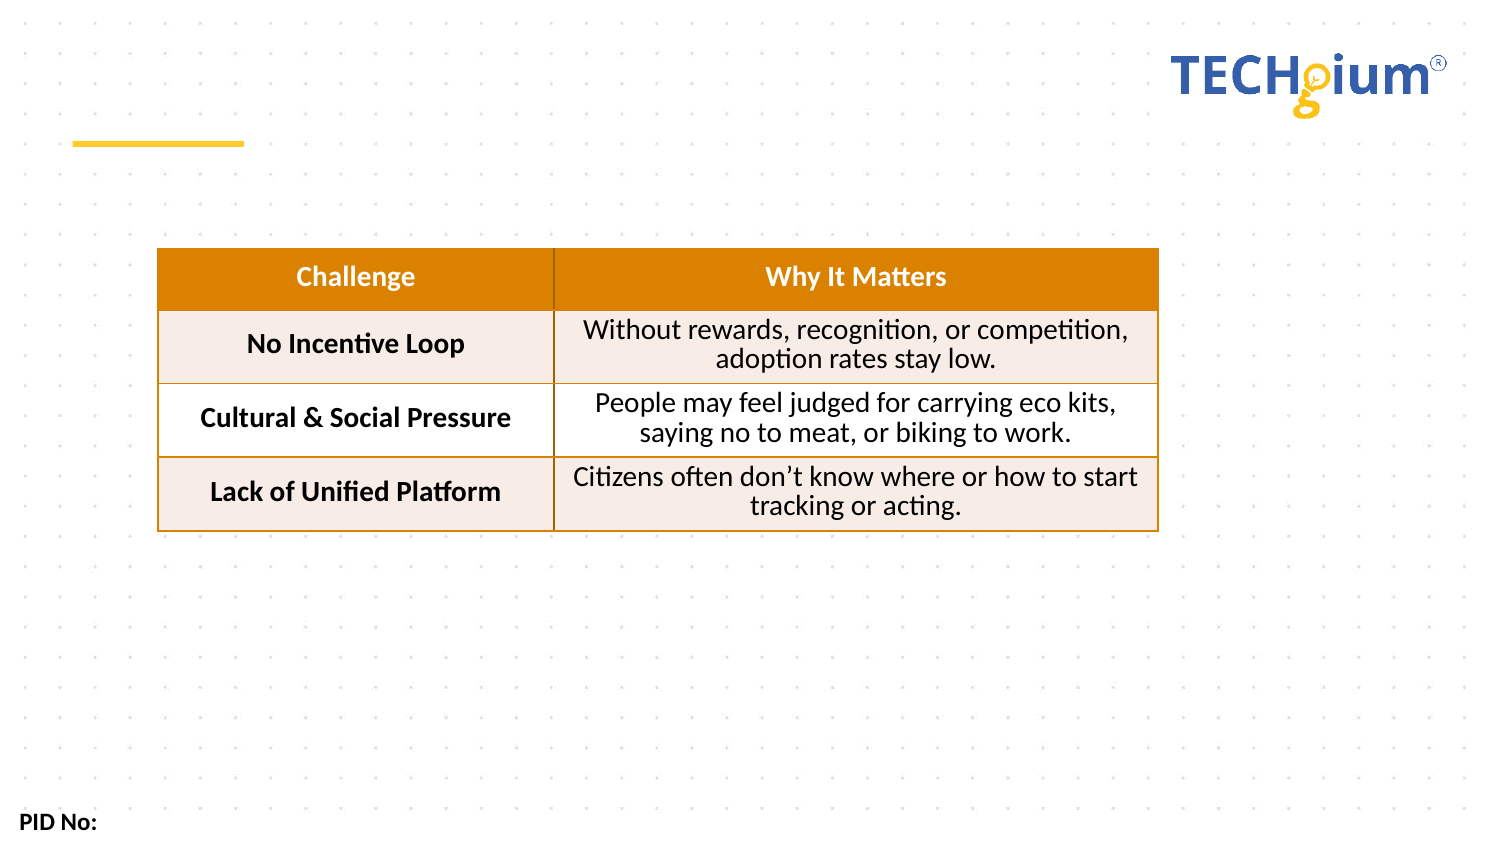

| Challenge | Why It Matters |
| --- | --- |
| No Incentive Loop | Without rewards, recognition, or competition, adoption rates stay low. |
| Cultural & Social Pressure | People may feel judged for carrying eco kits, saying no to meat, or biking to work. |
| Lack of Unified Platform | Citizens often don’t know where or how to start tracking or acting. |